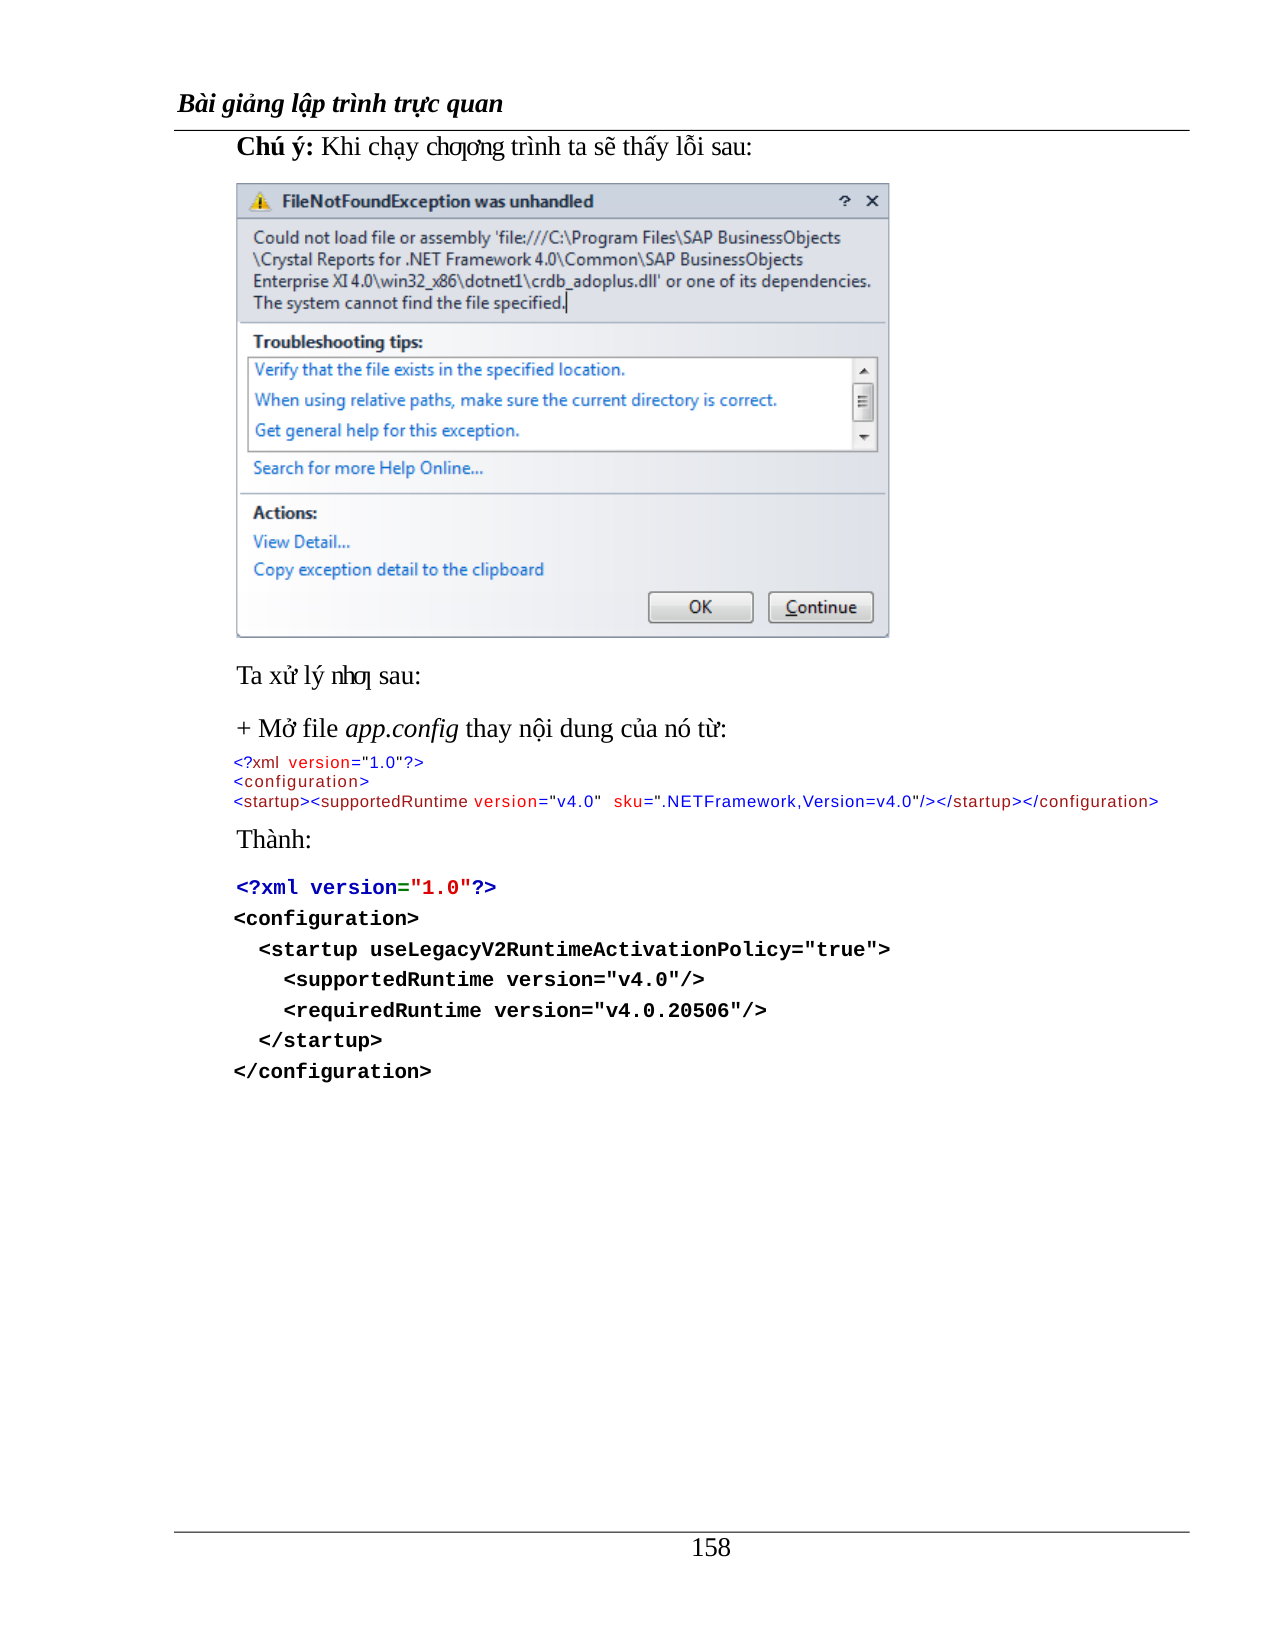

Bài giảng lập trình trực quan
Chú ý: Khi chạy chƣơng trình ta sẽ thấy lỗi sau:

Ta xử lý nhƣ sau:
+ Mở file app.config thay nội dung của nó từ:
<?xml version="1.0"?>
<configuration>
<startup><supportedRuntime version="v4.0" sku=".NETFramework,Version=v4.0"/></startup></configuration>
Thành:
<?xml version="1.0"?>
<configuration>
<startup useLegacyV2RuntimeActivationPolicy="true">
<supportedRuntime version="v4.0"/>
<requiredRuntime version="v4.0.20506"/>
</startup>
</configuration>
158